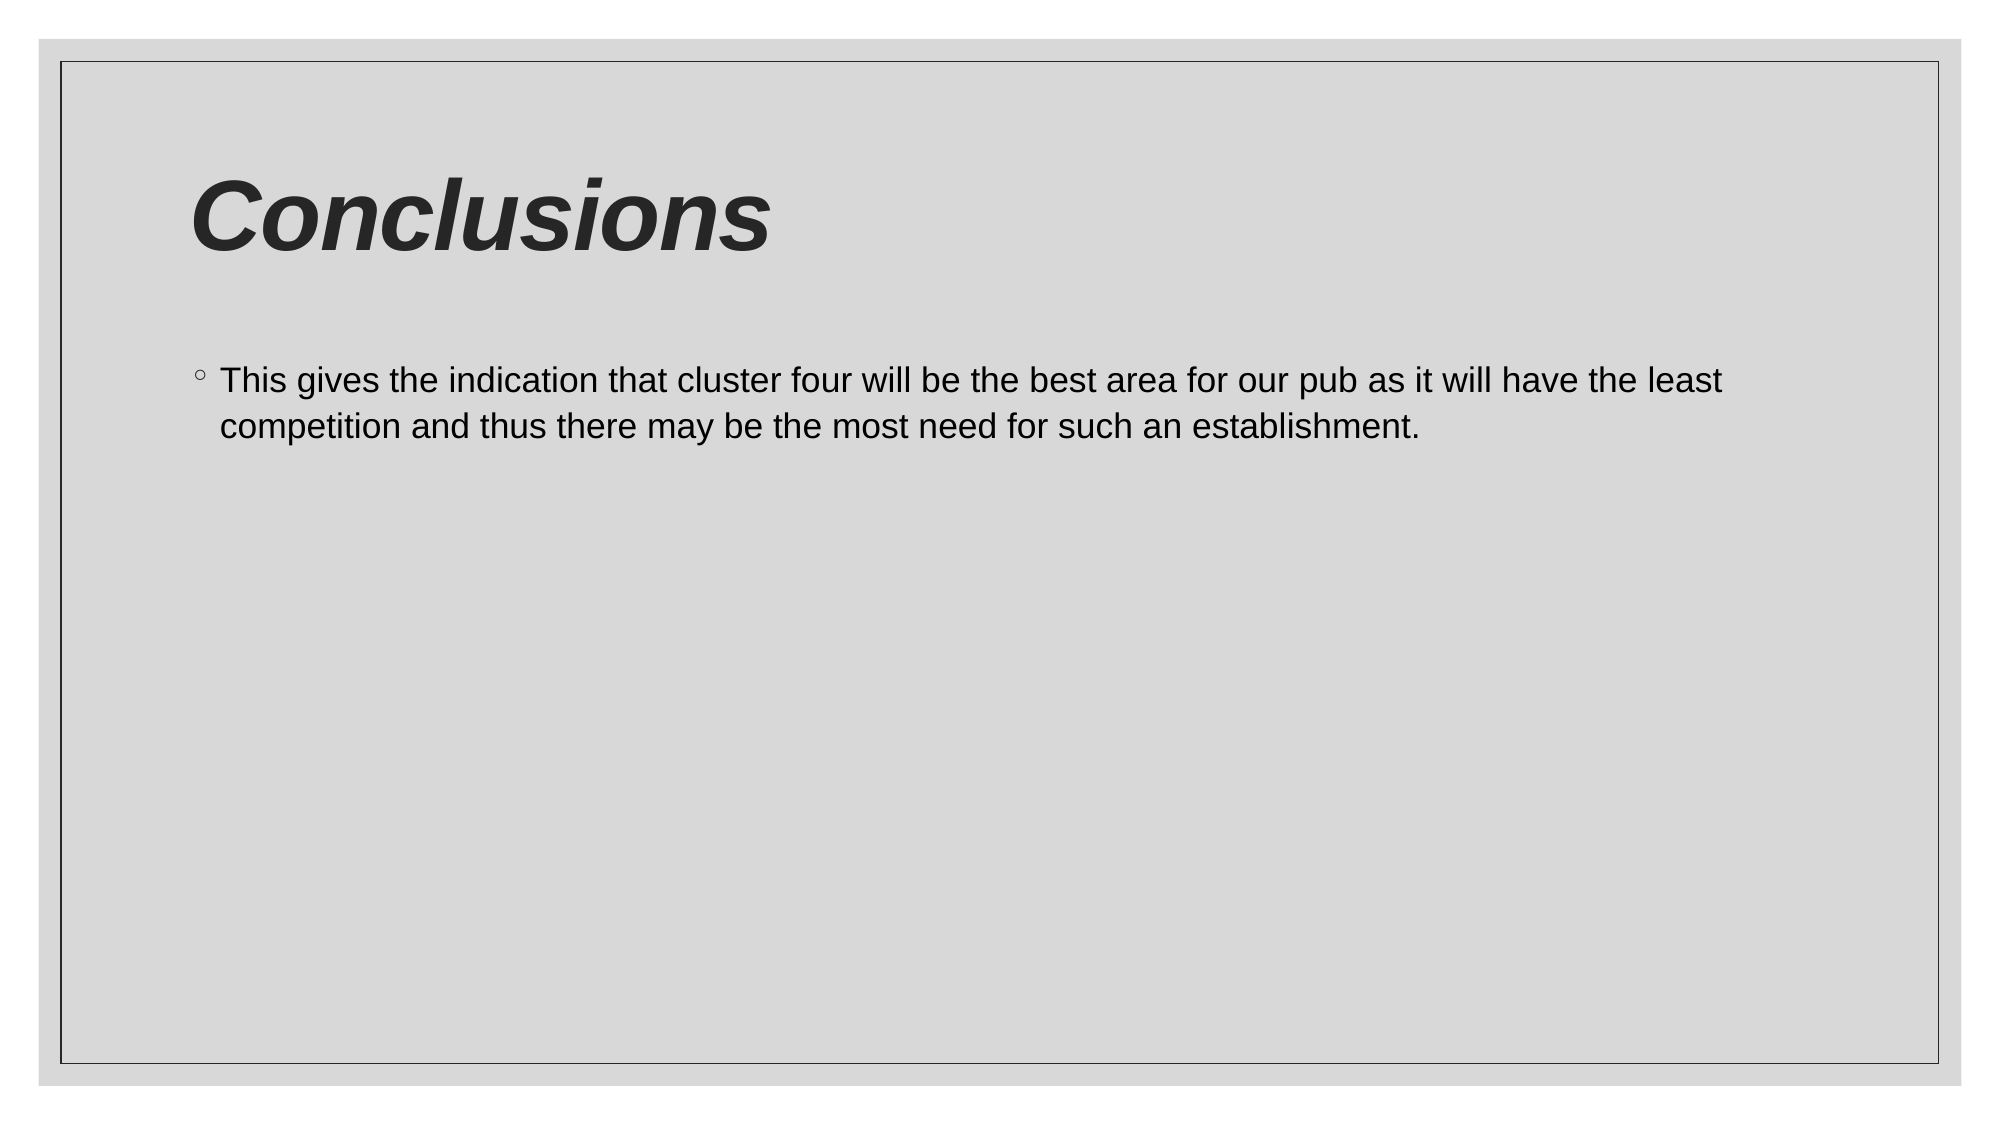

# Conclusions
This gives the indication that cluster four will be the best area for our pub as it will have the least competition and thus there may be the most need for such an establishment.